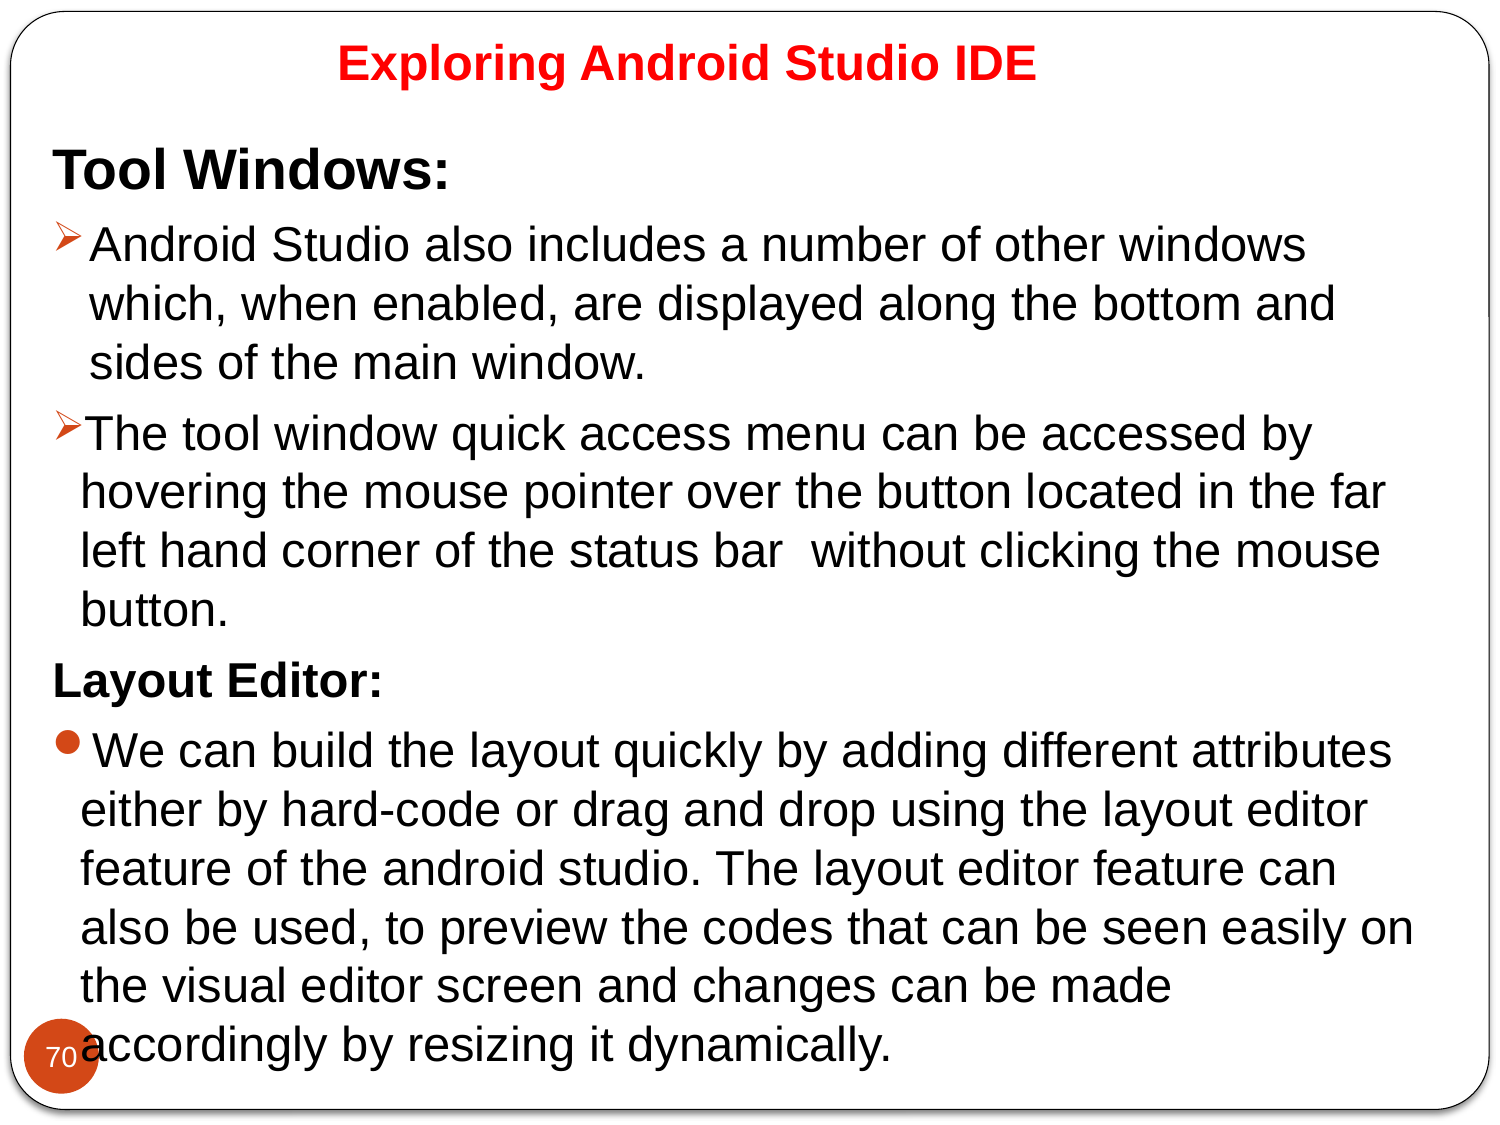

# Exploring Android Studio IDE
Tool Windows:
Android Studio also includes a number of other windows which, when enabled, are displayed along the bottom and sides of the main window.
The tool window quick access menu can be accessed by hovering the mouse pointer over the button located in the far left hand corner of the status bar  without clicking the mouse button.
Layout Editor:
We can build the layout quickly by adding different attributes either by hard-code or drag and drop using the layout editor feature of the android studio. The layout editor feature can also be used, to preview the codes that can be seen easily on the visual editor screen and changes can be made accordingly by resizing it dynamically.
70